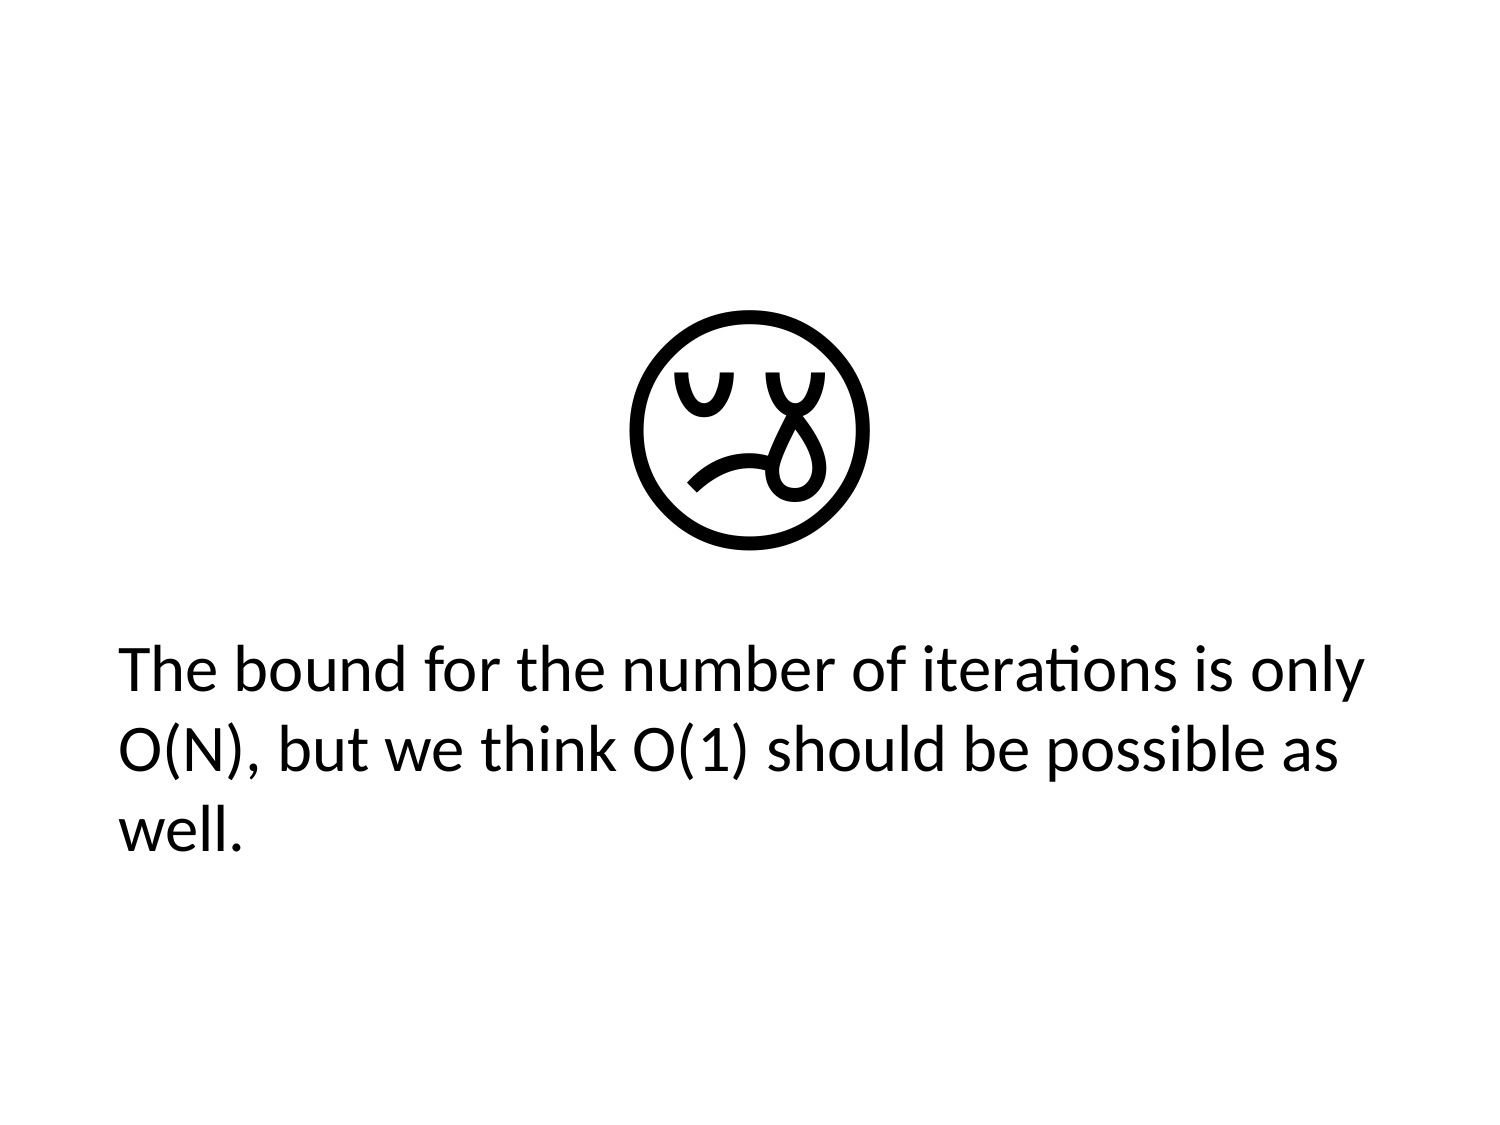

# 😢
The bound for the number of iterations is only O(N), but we think O(1) should be possible as well.